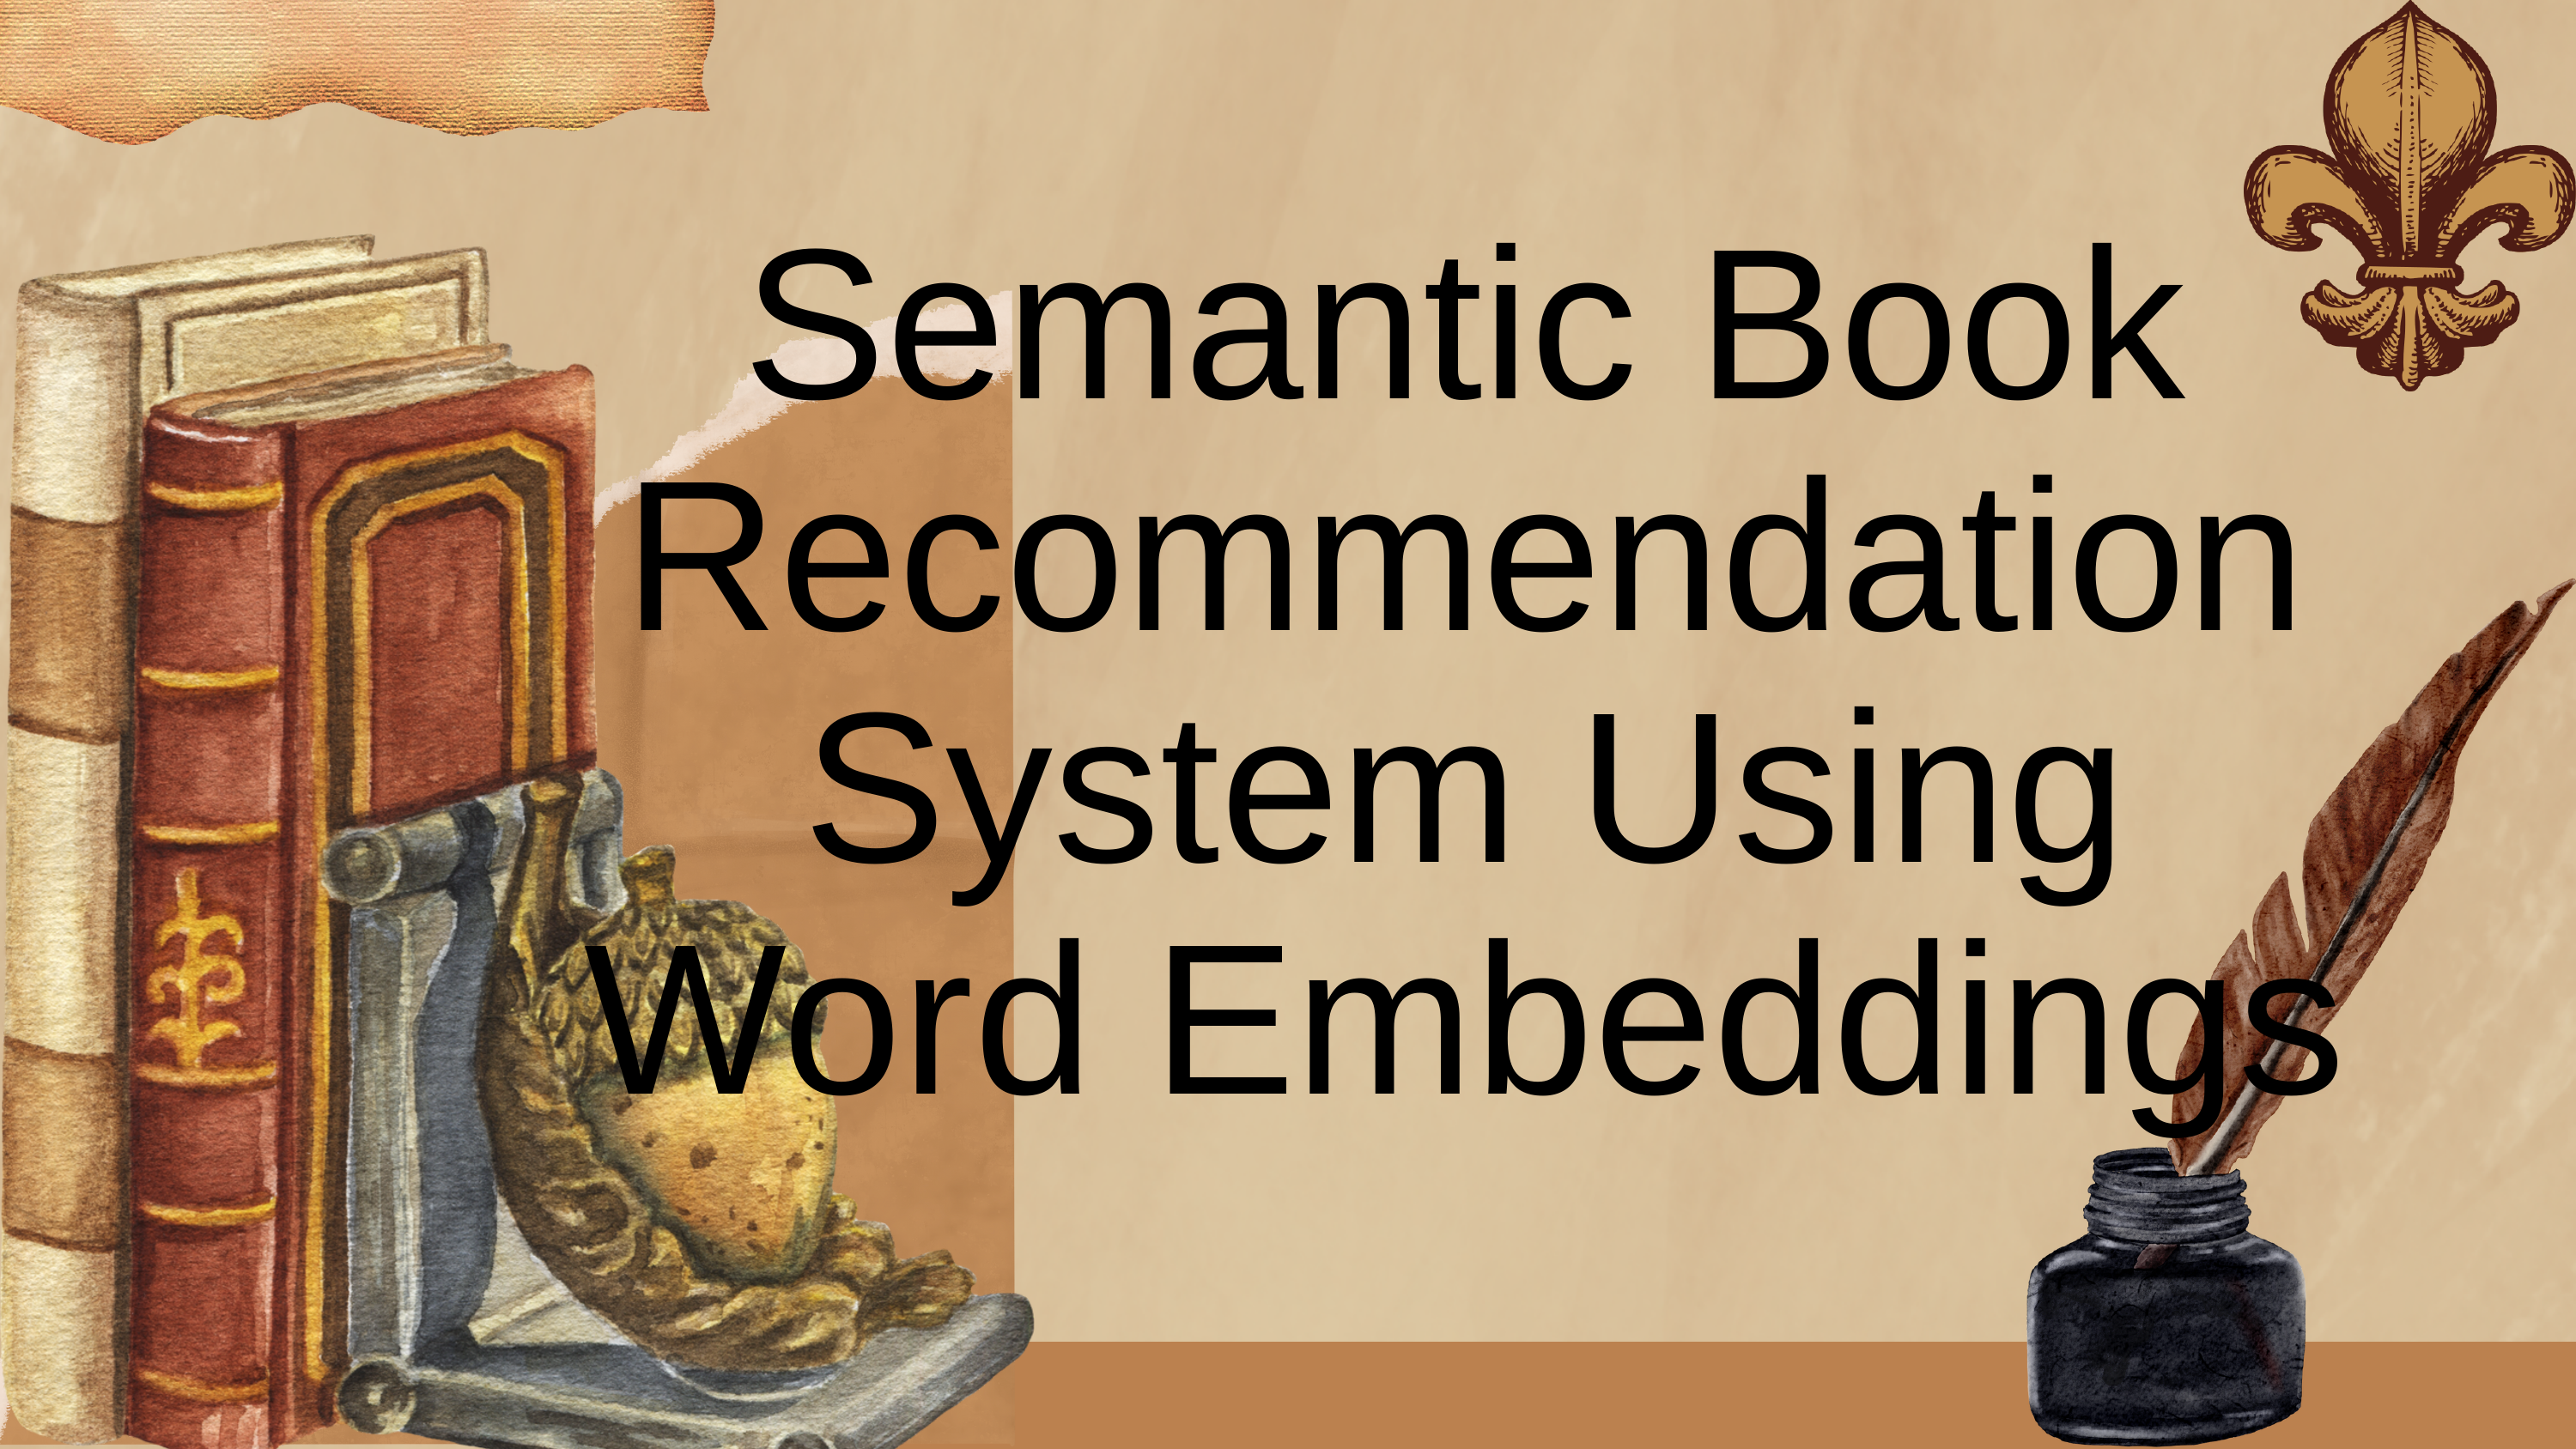

Semantic Book Recommendation System Using Word Embeddings